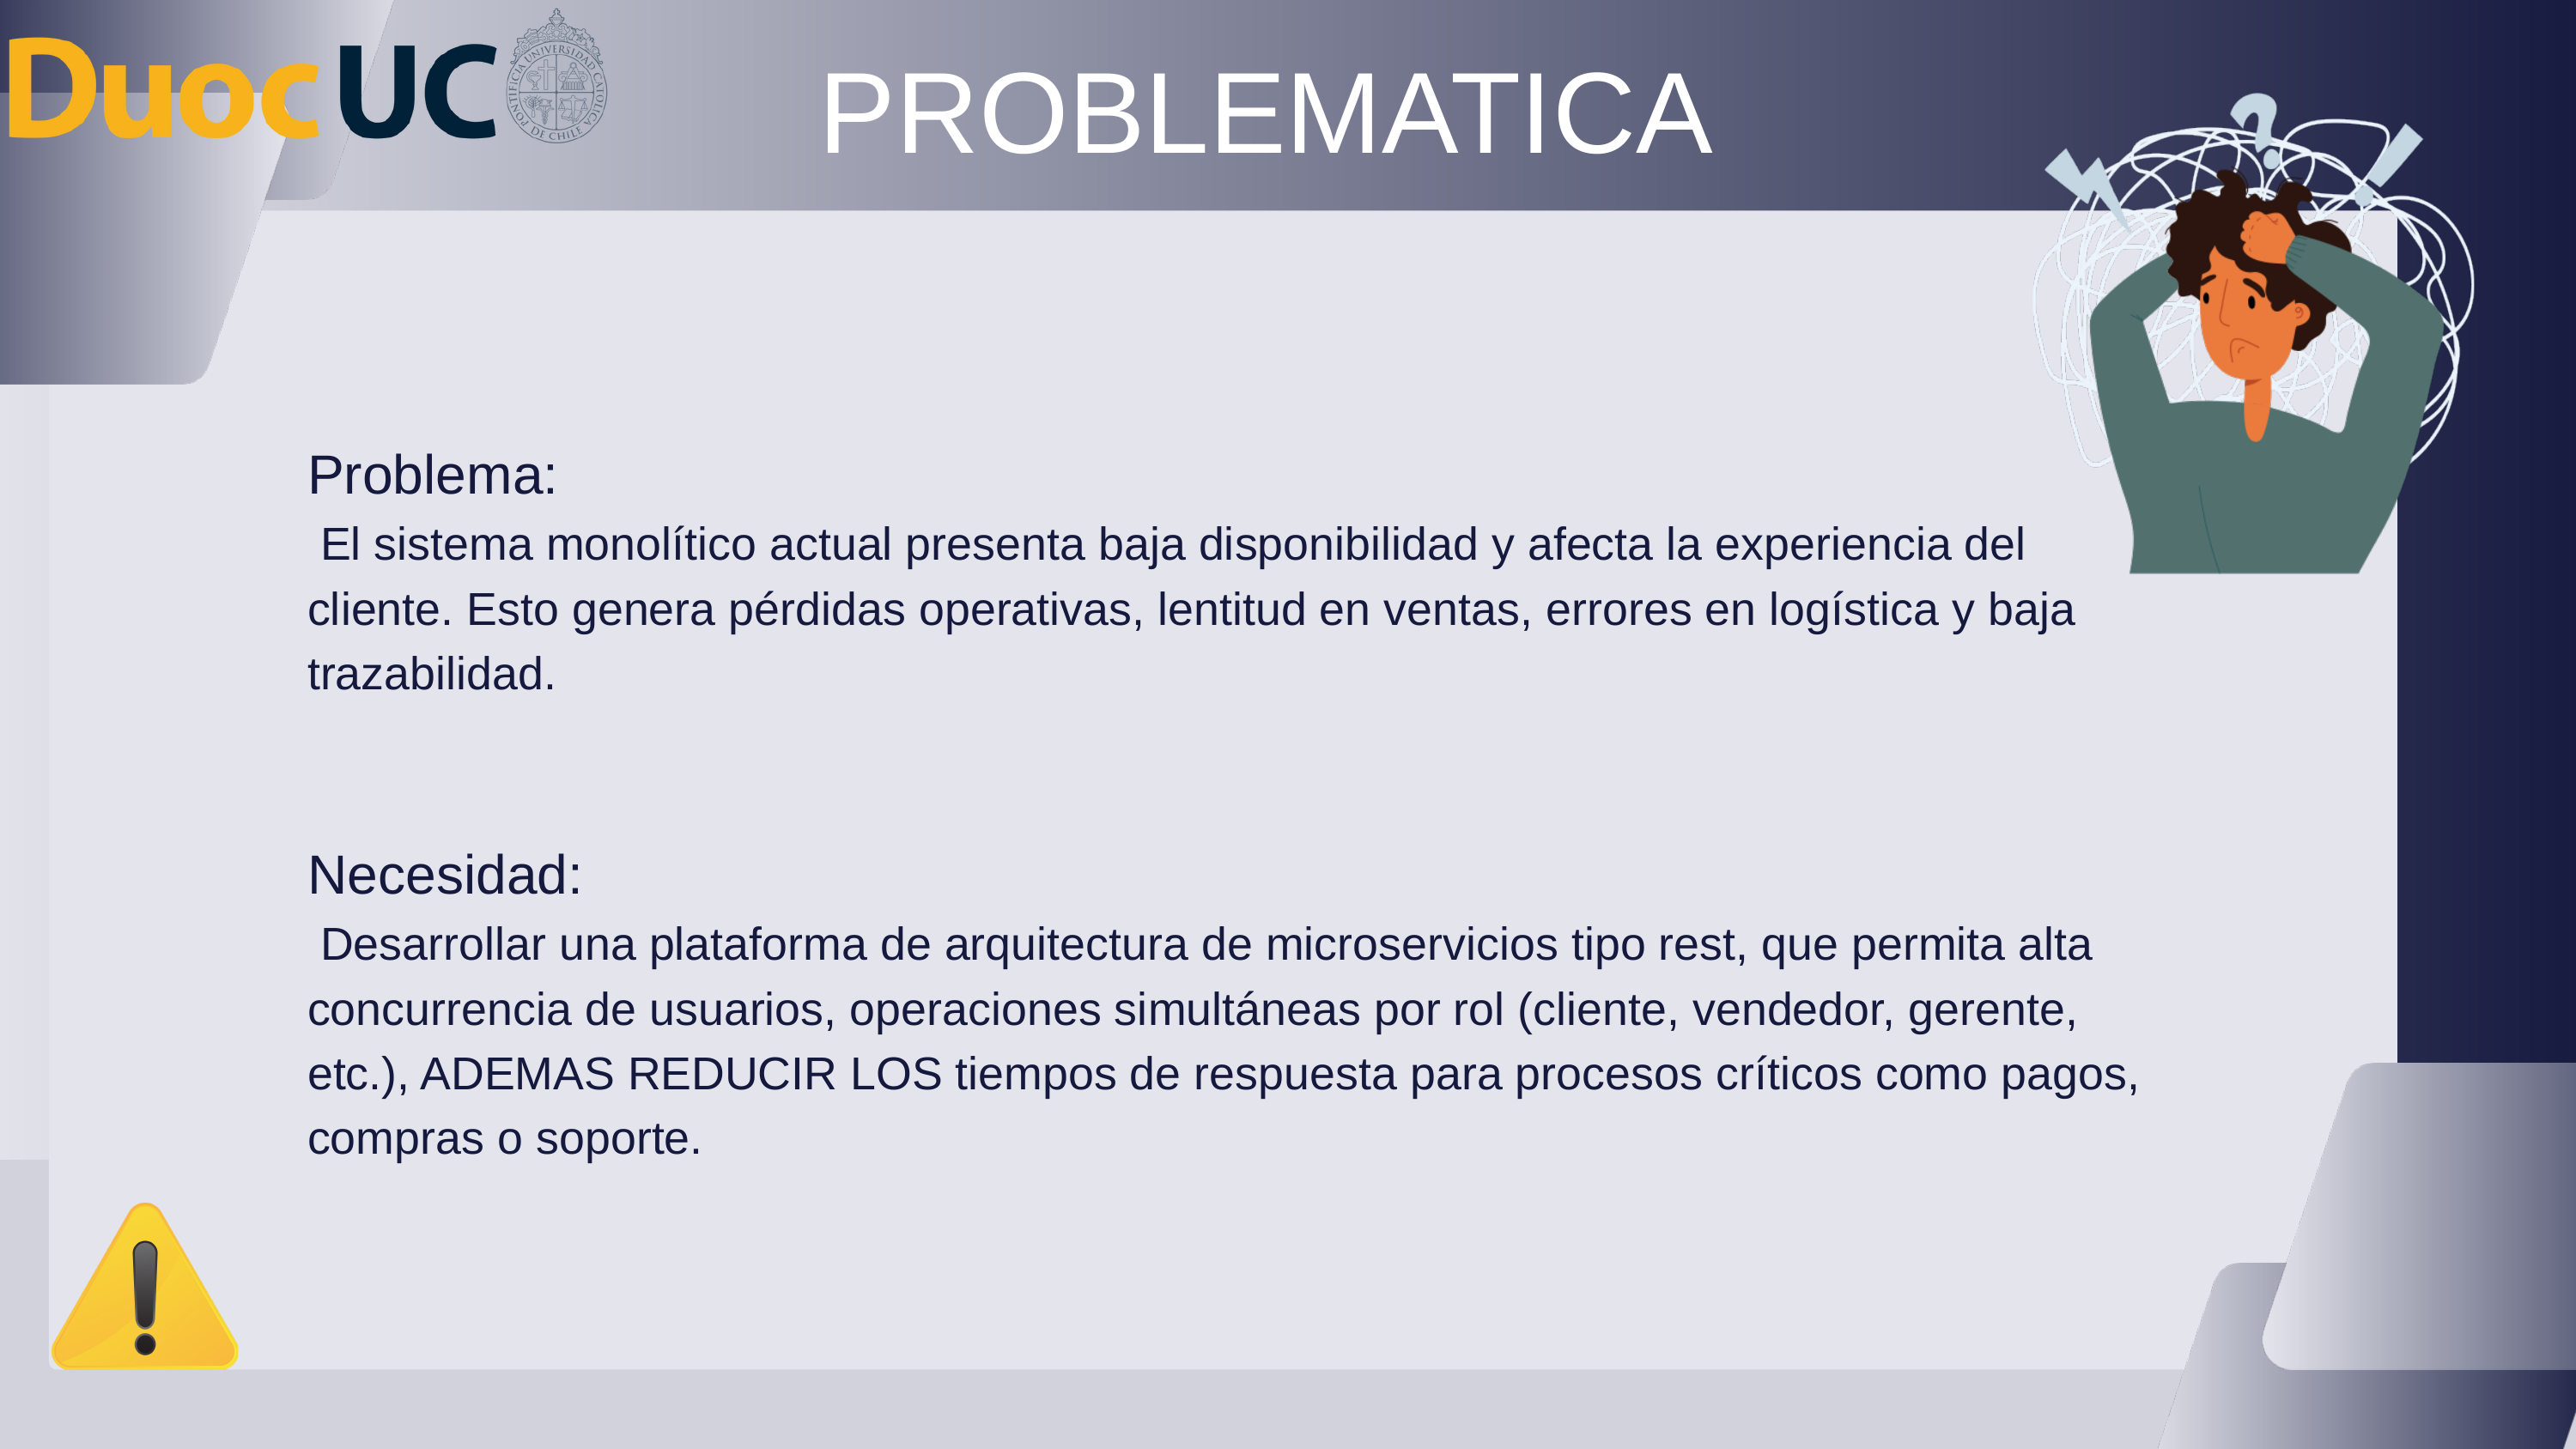

PROBLEMATICA

Problema:
 El sistema monolítico actual presenta baja disponibilidad y afecta la experiencia del cliente. Esto genera pérdidas operativas, lentitud en ventas, errores en logística y baja trazabilidad.

Necesidad:
 Desarrollar una plataforma de arquitectura de microservicios tipo rest, que permita alta concurrencia de usuarios, operaciones simultáneas por rol (cliente, vendedor, gerente, etc.), ADEMAS REDUCIR LOS tiempos de respuesta para procesos críticos como pagos, compras o soporte.